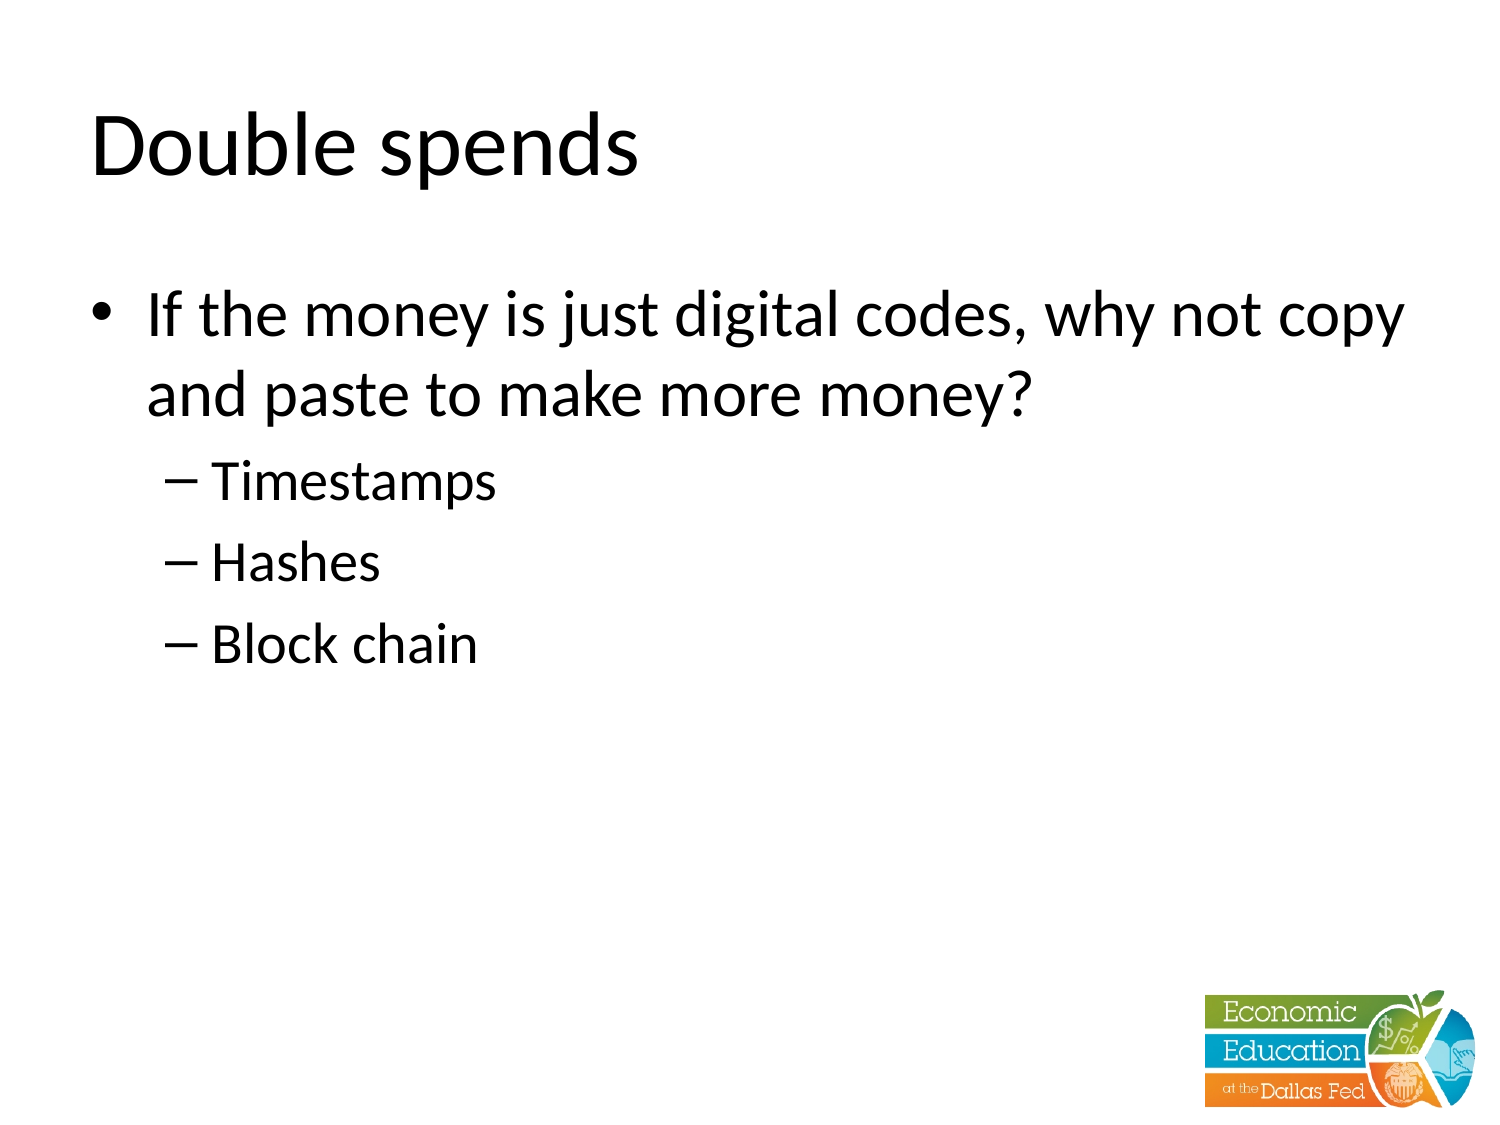

# Double spends
If the money is just digital codes, why not copy and paste to make more money?
Timestamps
Hashes
Block chain